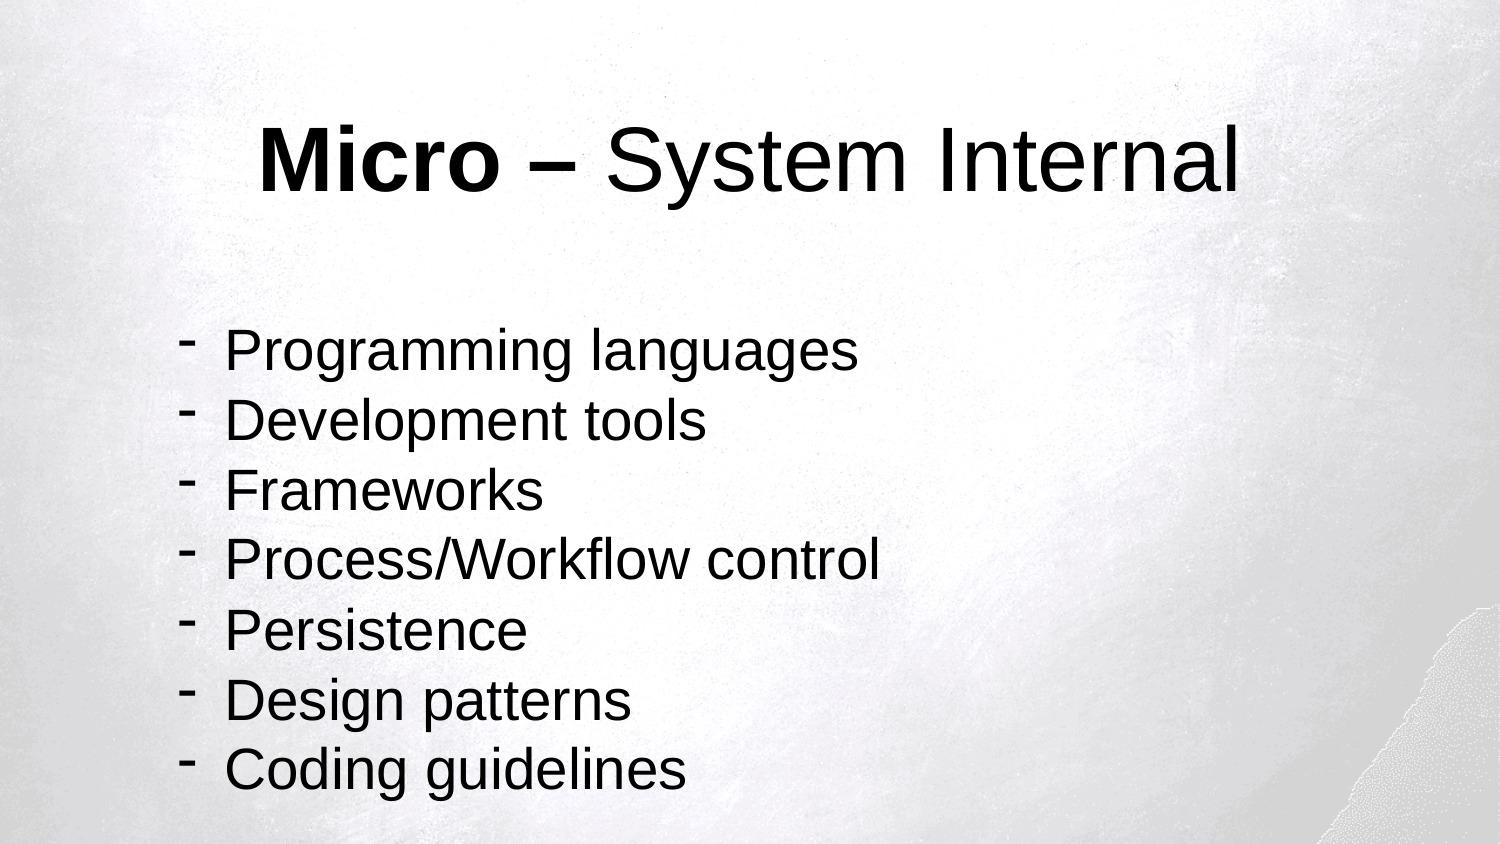

Micro – System Internal
Programming languages
Development tools
Frameworks
Process/Workflow control
Persistence
Design patterns
Coding guidelines